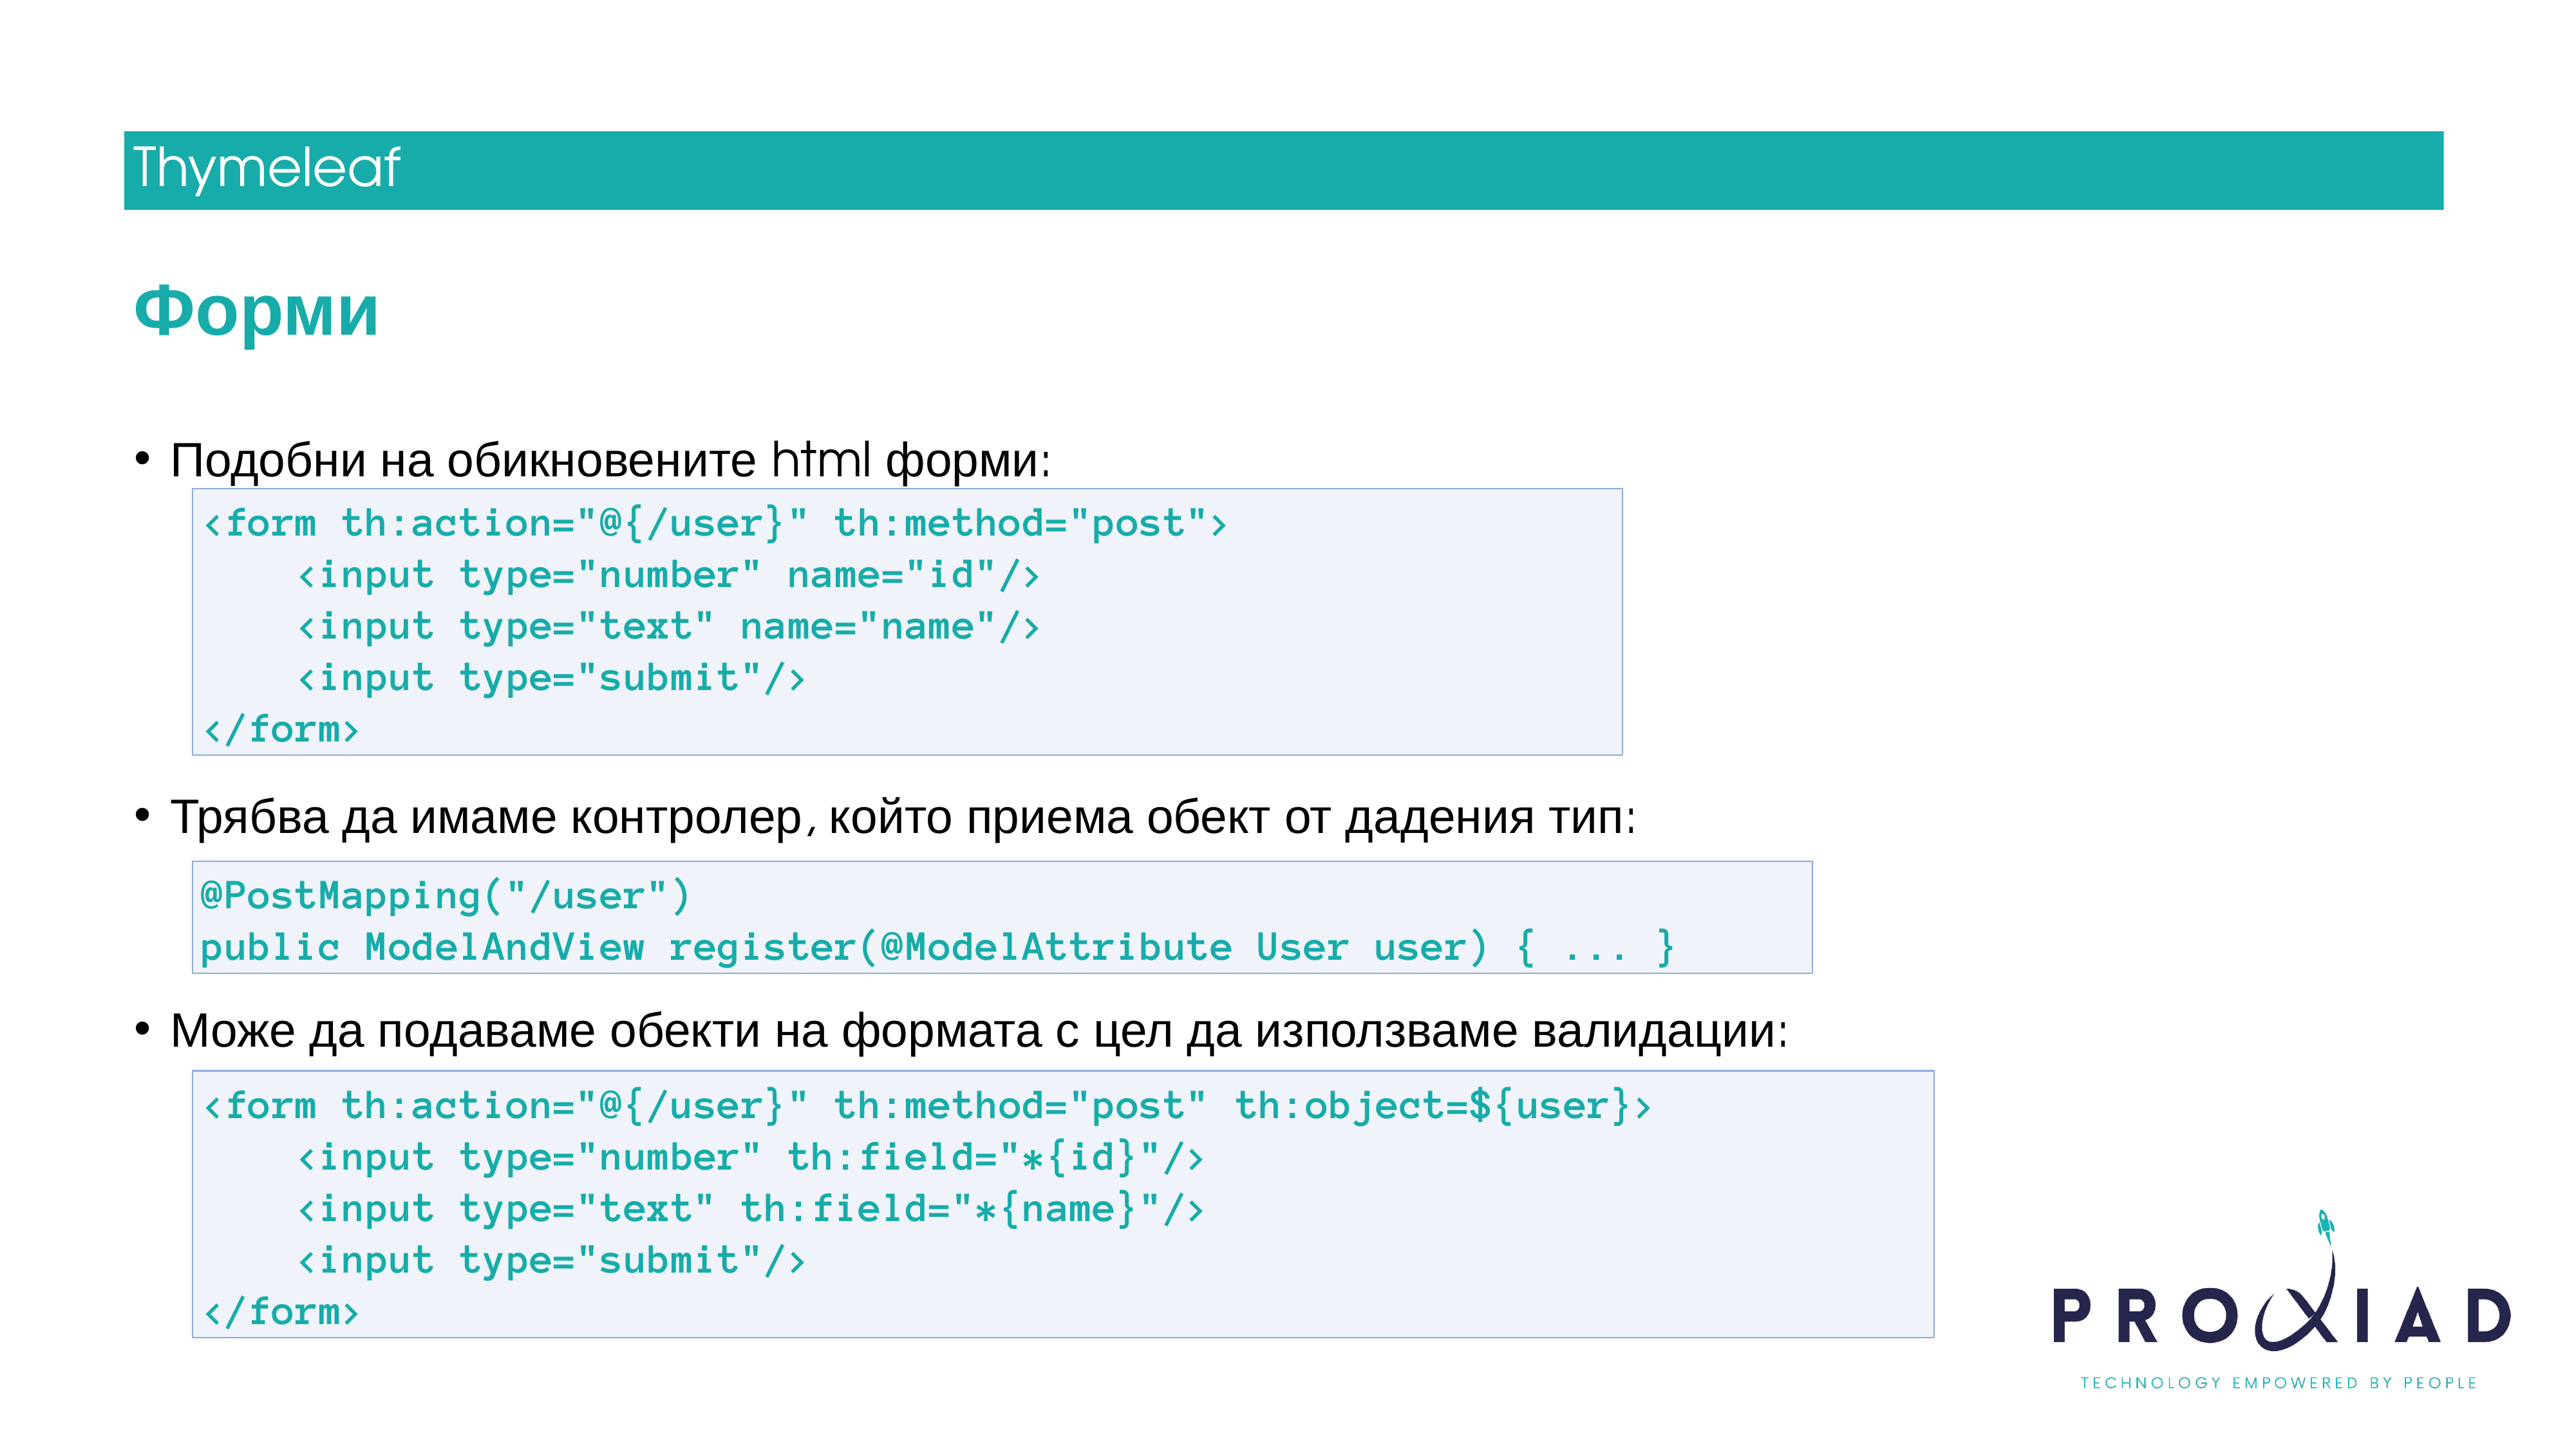

Thymeleaf
Форми
Подобни на обикновените html форми:

Трябва да имаме контролер, който приема обект от дадения тип:

Може да подаваме обекти на формата с цел да използваме валидации:
<form th:action="@{/user}" th:method="post">
    <input type="number" name="id"/>
    <input type="text" name="name"/>
    <input type="submit"/>
</form>
@PostMapping("/user")
public ModelAndView register(@ModelAttribute User user) { ... }
<form th:action="@{/user}" th:method="post" th:object=${user}>
    <input type="number" th:field="*{id}"/>
    <input type="text" th:field="*{name}"/>
    <input type="submit"/>
</form>